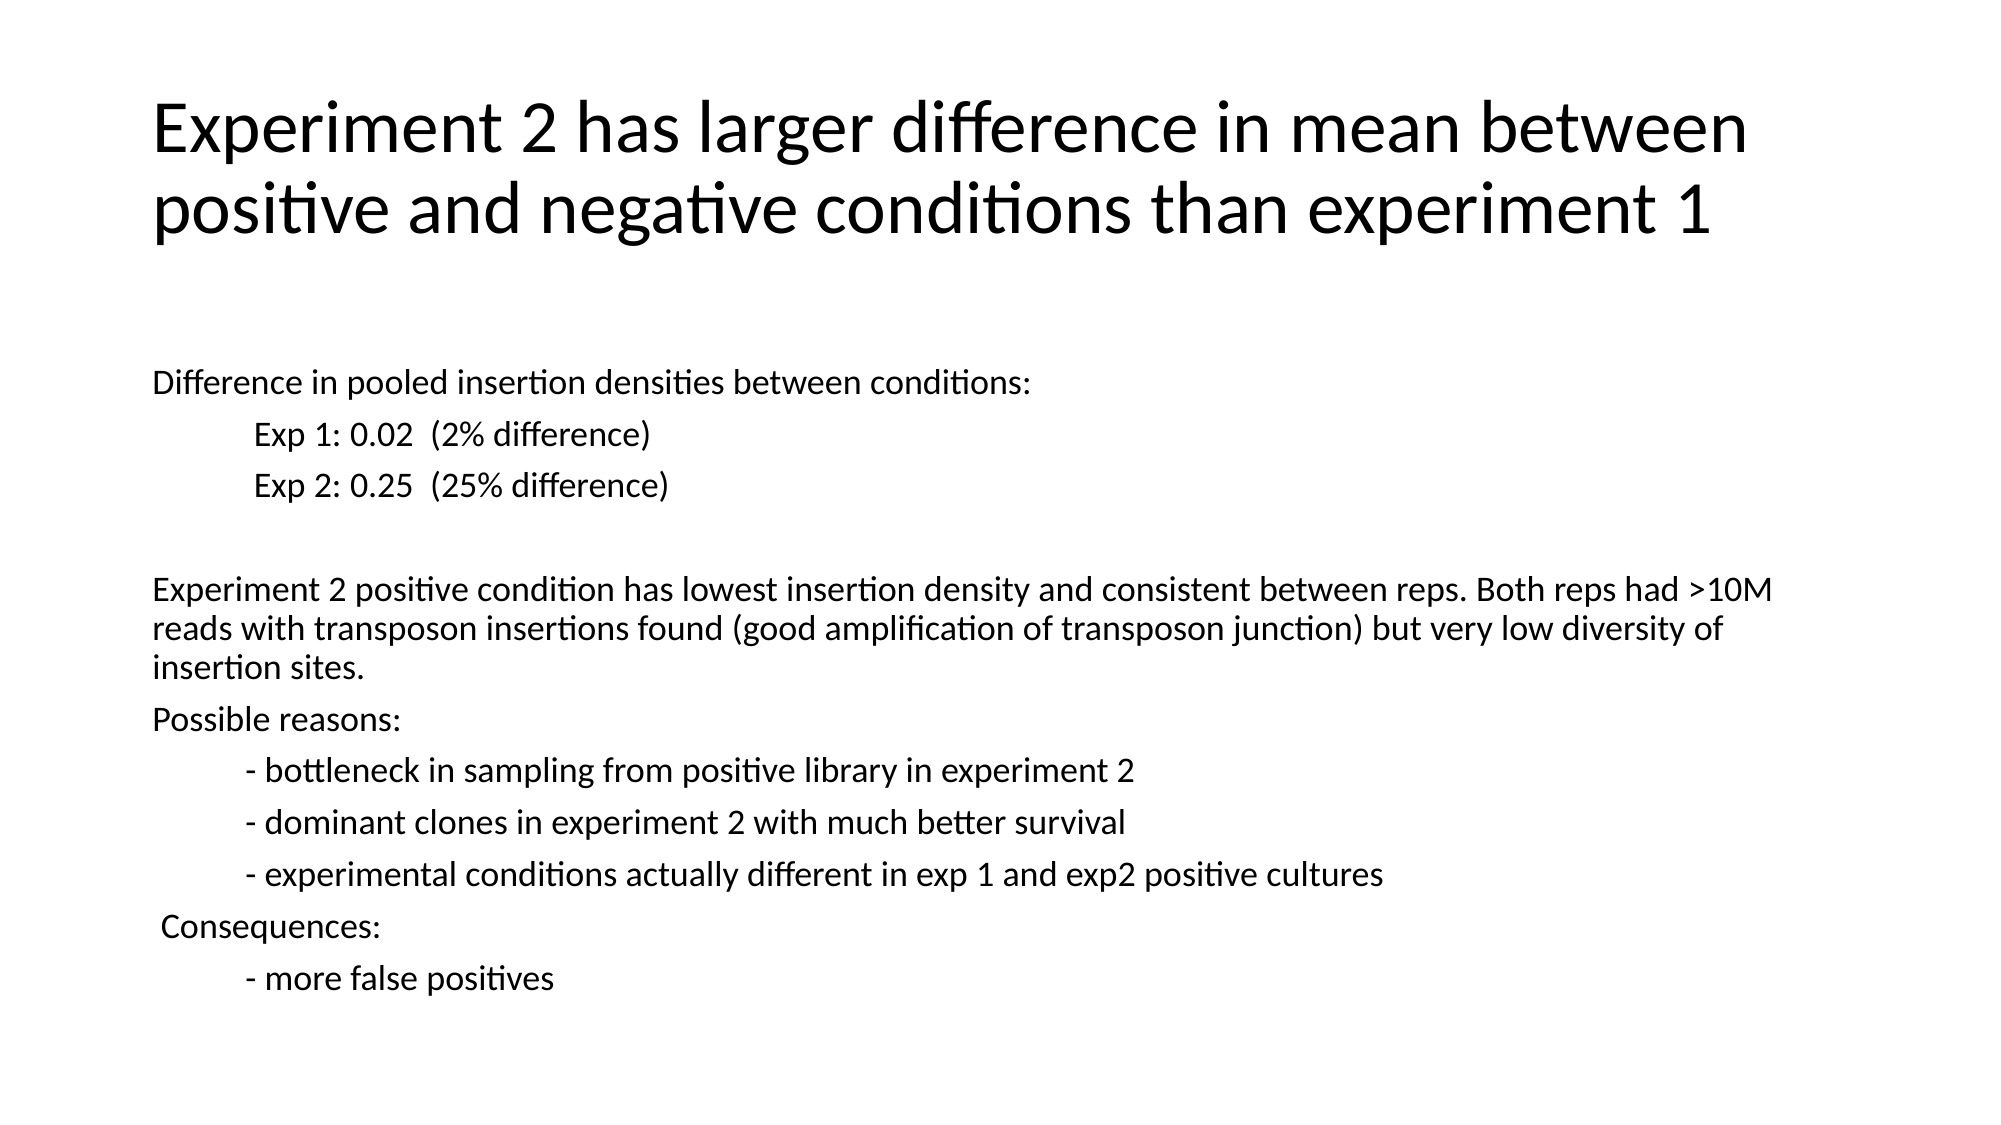

# Experiment 2 has larger difference in mean between positive and negative conditions than experiment 1

Difference in pooled insertion densities between conditions:
	 Exp 1: 0.02  (2% difference)
	 Exp 2: 0.25  (25% difference)

Experiment 2 positive condition has lowest insertion density and consistent between reps. Both reps had >10M reads with transposon insertions found (good amplification of transposon junction) but very low diversity of insertion sites.
Possible reasons:
	- bottleneck in sampling from positive library in experiment 2
	- dominant clones in experiment 2 with much better survival
	- experimental conditions actually different in exp 1 and exp2 positive cultures
 Consequences:
	- more false positives